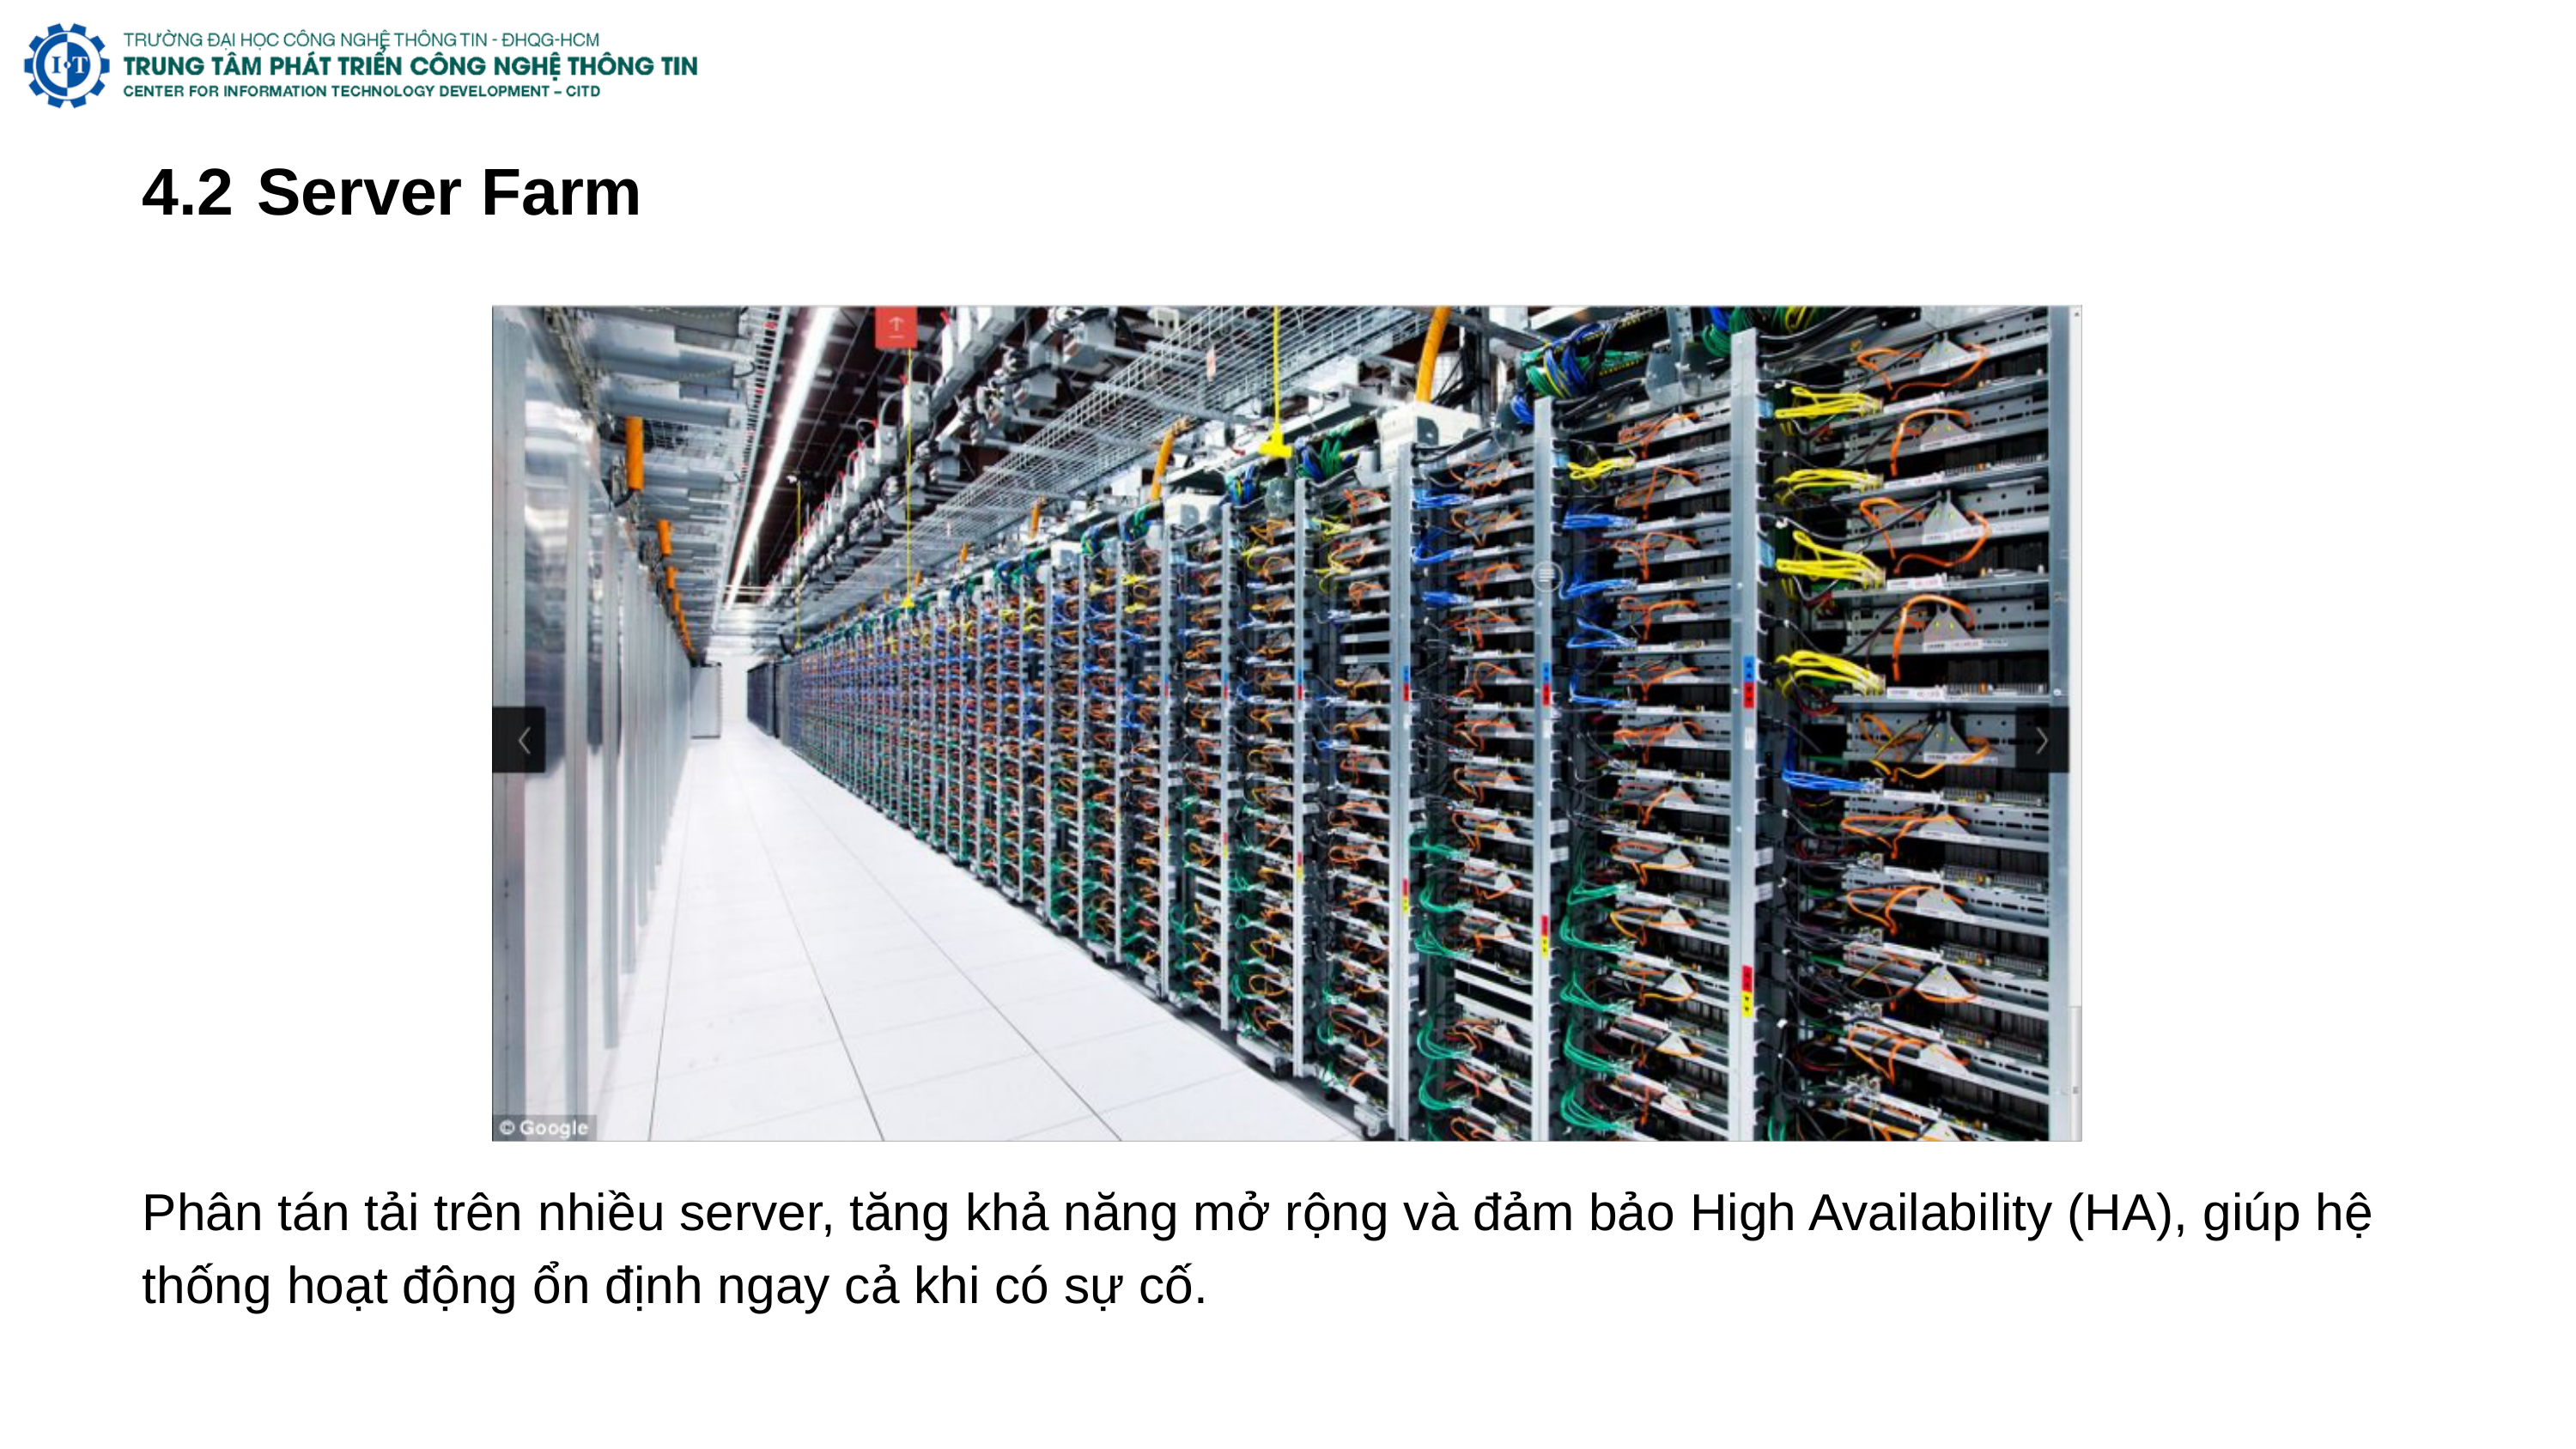

4.2
Server Farm

Phân tán tải trên nhiều server, tăng khả năng mở rộng và đảm bảo High Availability (HA), giúp hệ thống hoạt động ổn định ngay cả khi có sự cố.